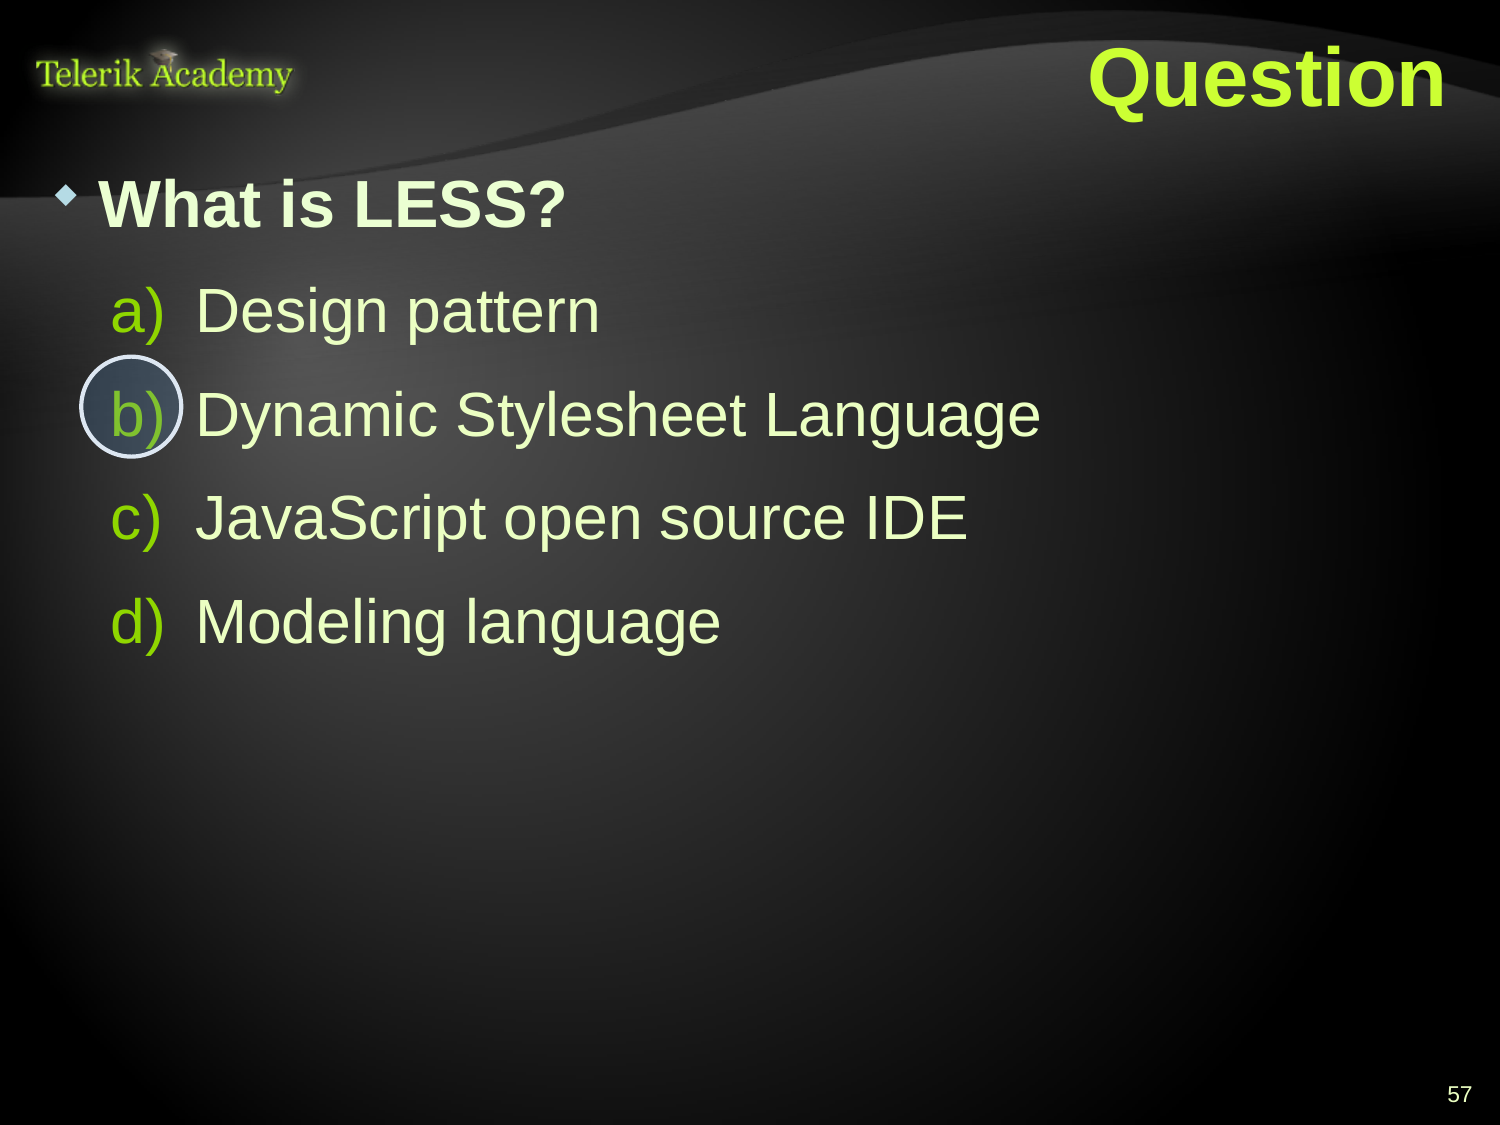

# Question
What is LESS?
Design pattern
Dynamic Stylesheet Language
JavaScript open source IDE
Modeling language

57